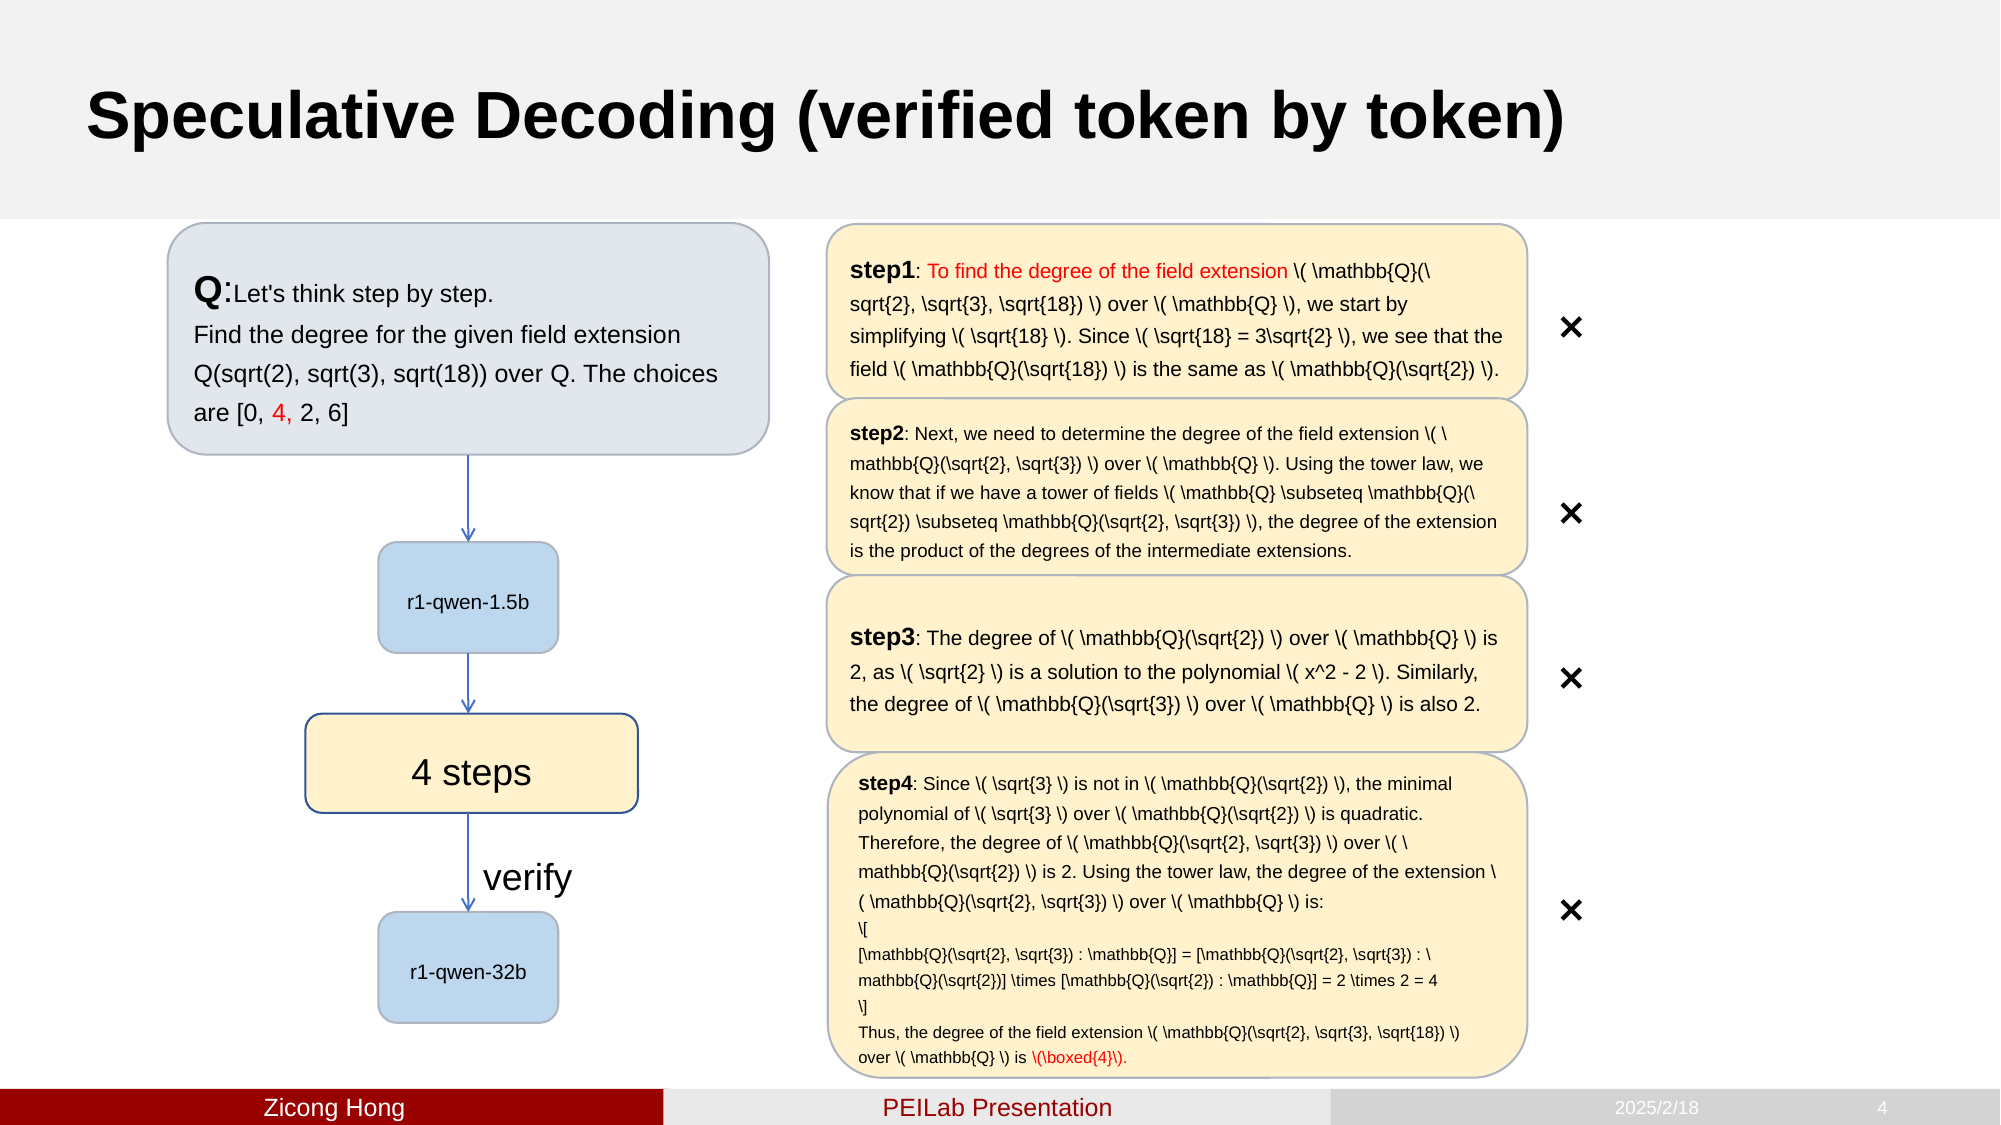

# Speculative Decoding (verified token by token)
Q:Let's think step by step.
Find the degree for the given field extension Q(sqrt(2), sqrt(3), sqrt(18)) over Q. The choices are [0, 4, 2, 6]
step1: To find the degree of the field extension \( \mathbb{Q}(\sqrt{2}, \sqrt{3}, \sqrt{18}) \) over \( \mathbb{Q} \), we start by simplifying \( \sqrt{18} \). Since \( \sqrt{18} = 3\sqrt{2} \), we see that the field \( \mathbb{Q}(\sqrt{18}) \) is the same as \( \mathbb{Q}(\sqrt{2}) \).
❌
step2: Next, we need to determine the degree of the field extension \( \mathbb{Q}(\sqrt{2}, \sqrt{3}) \) over \( \mathbb{Q} \). Using the tower law, we know that if we have a tower of fields \( \mathbb{Q} \subseteq \mathbb{Q}(\sqrt{2}) \subseteq \mathbb{Q}(\sqrt{2}, \sqrt{3}) \), the degree of the extension is the product of the degrees of the intermediate extensions.
❌
r1-qwen-1.5b
step3: The degree of \( \mathbb{Q}(\sqrt{2}) \) over \( \mathbb{Q} \) is 2, as \( \sqrt{2} \) is a solution to the polynomial \( x^2 - 2 \). Similarly, the degree of \( \mathbb{Q}(\sqrt{3}) \) over \( \mathbb{Q} \) is also 2.
❌
4 steps
step4: Since \( \sqrt{3} \) is not in \( \mathbb{Q}(\sqrt{2}) \), the minimal polynomial of \( \sqrt{3} \) over \( \mathbb{Q}(\sqrt{2}) \) is quadratic. Therefore, the degree of \( \mathbb{Q}(\sqrt{2}, \sqrt{3}) \) over \( \mathbb{Q}(\sqrt{2}) \) is 2. Using the tower law, the degree of the extension \( \mathbb{Q}(\sqrt{2}, \sqrt{3}) \) over \( \mathbb{Q} \) is:
\[
[\mathbb{Q}(\sqrt{2}, \sqrt{3}) : \mathbb{Q}] = [\mathbb{Q}(\sqrt{2}, \sqrt{3}) : \mathbb{Q}(\sqrt{2})] \times [\mathbb{Q}(\sqrt{2}) : \mathbb{Q}] = 2 \times 2 = 4
\]
Thus, the degree of the field extension \( \mathbb{Q}(\sqrt{2}, \sqrt{3}, \sqrt{18}) \) over \( \mathbb{Q} \) is \(\boxed{4}\).
verify
❌
r1-qwen-32b